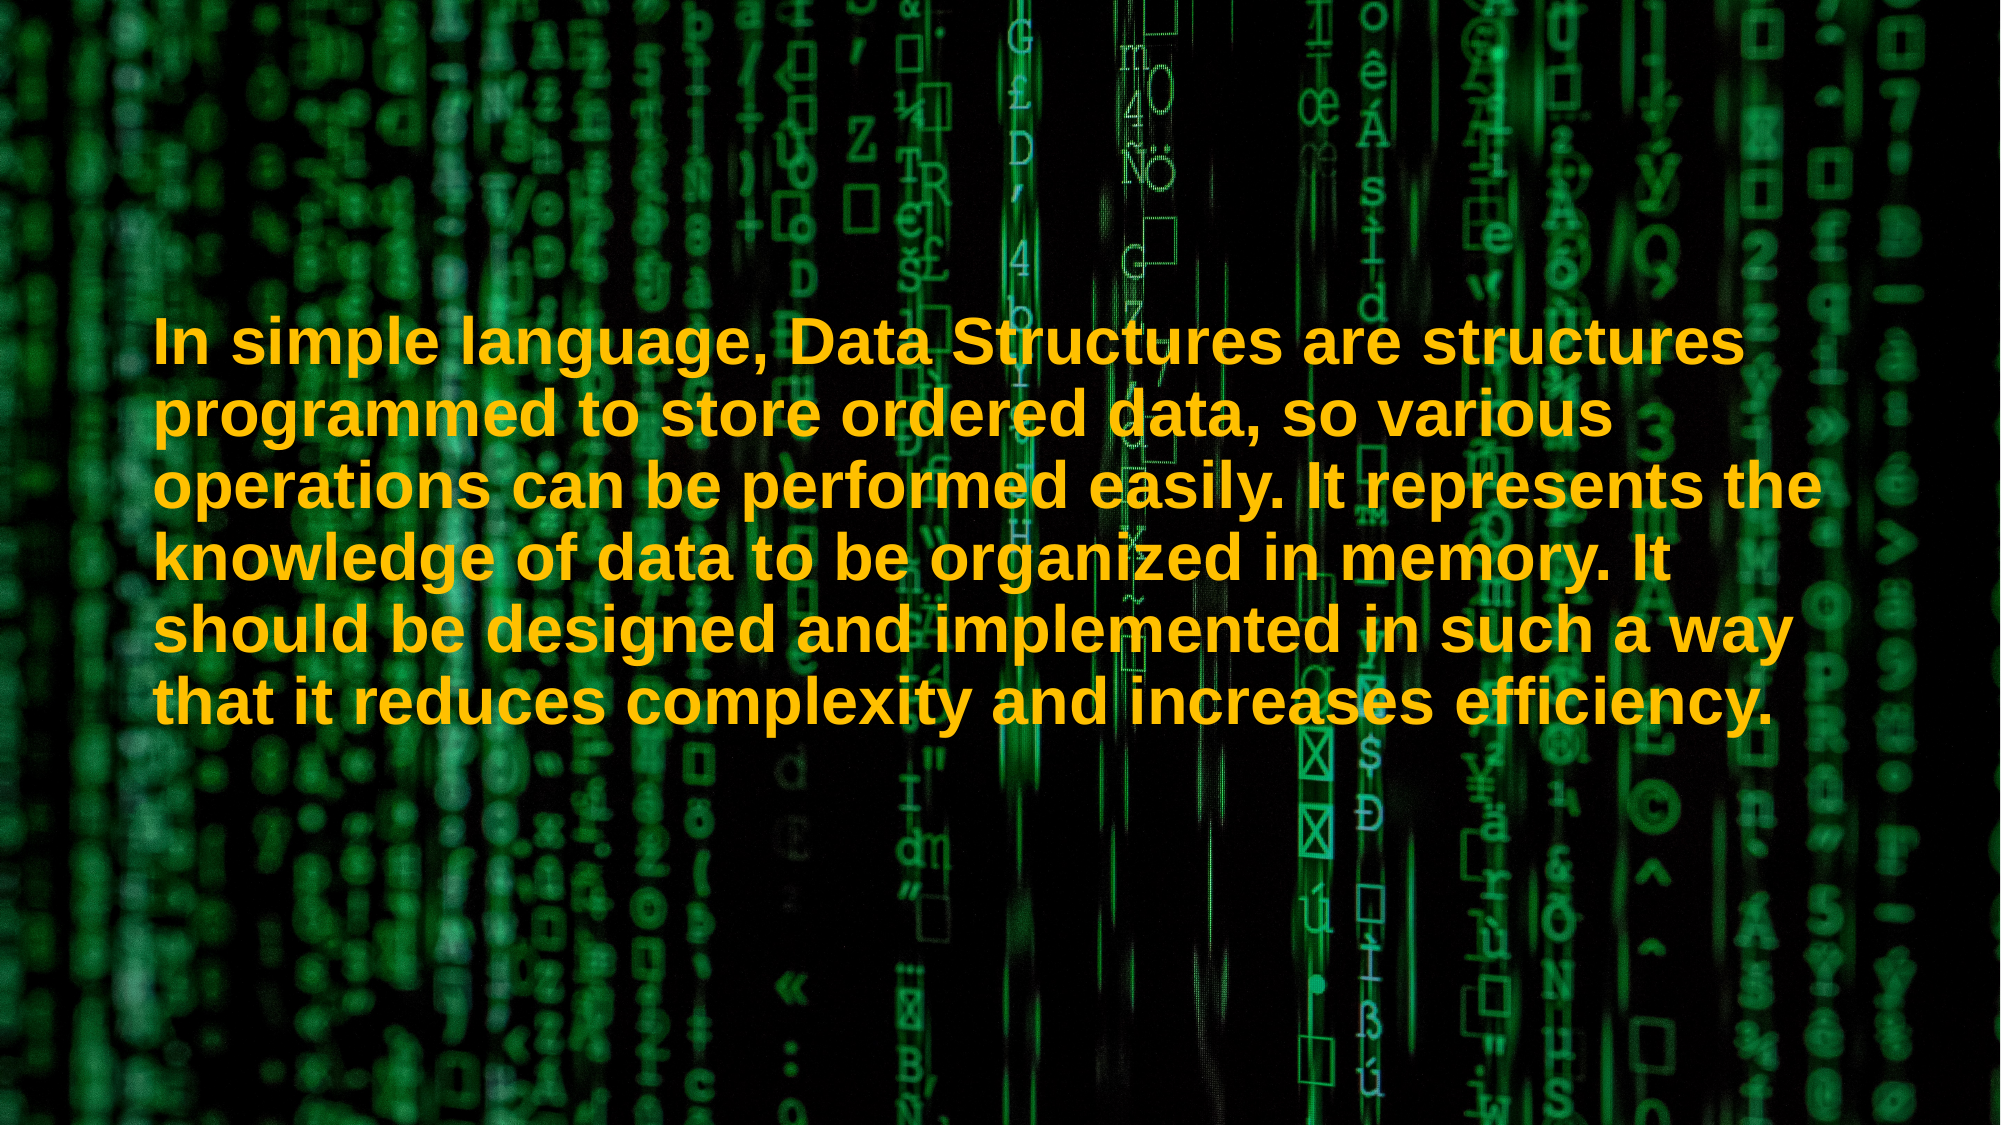

In simple language, Data Structures are structures programmed to store ordered data, so various operations can be performed easily. It represents the knowledge of data to be organized in memory. It should be designed and implemented in such a way that it reduces complexity and increases efficiency.